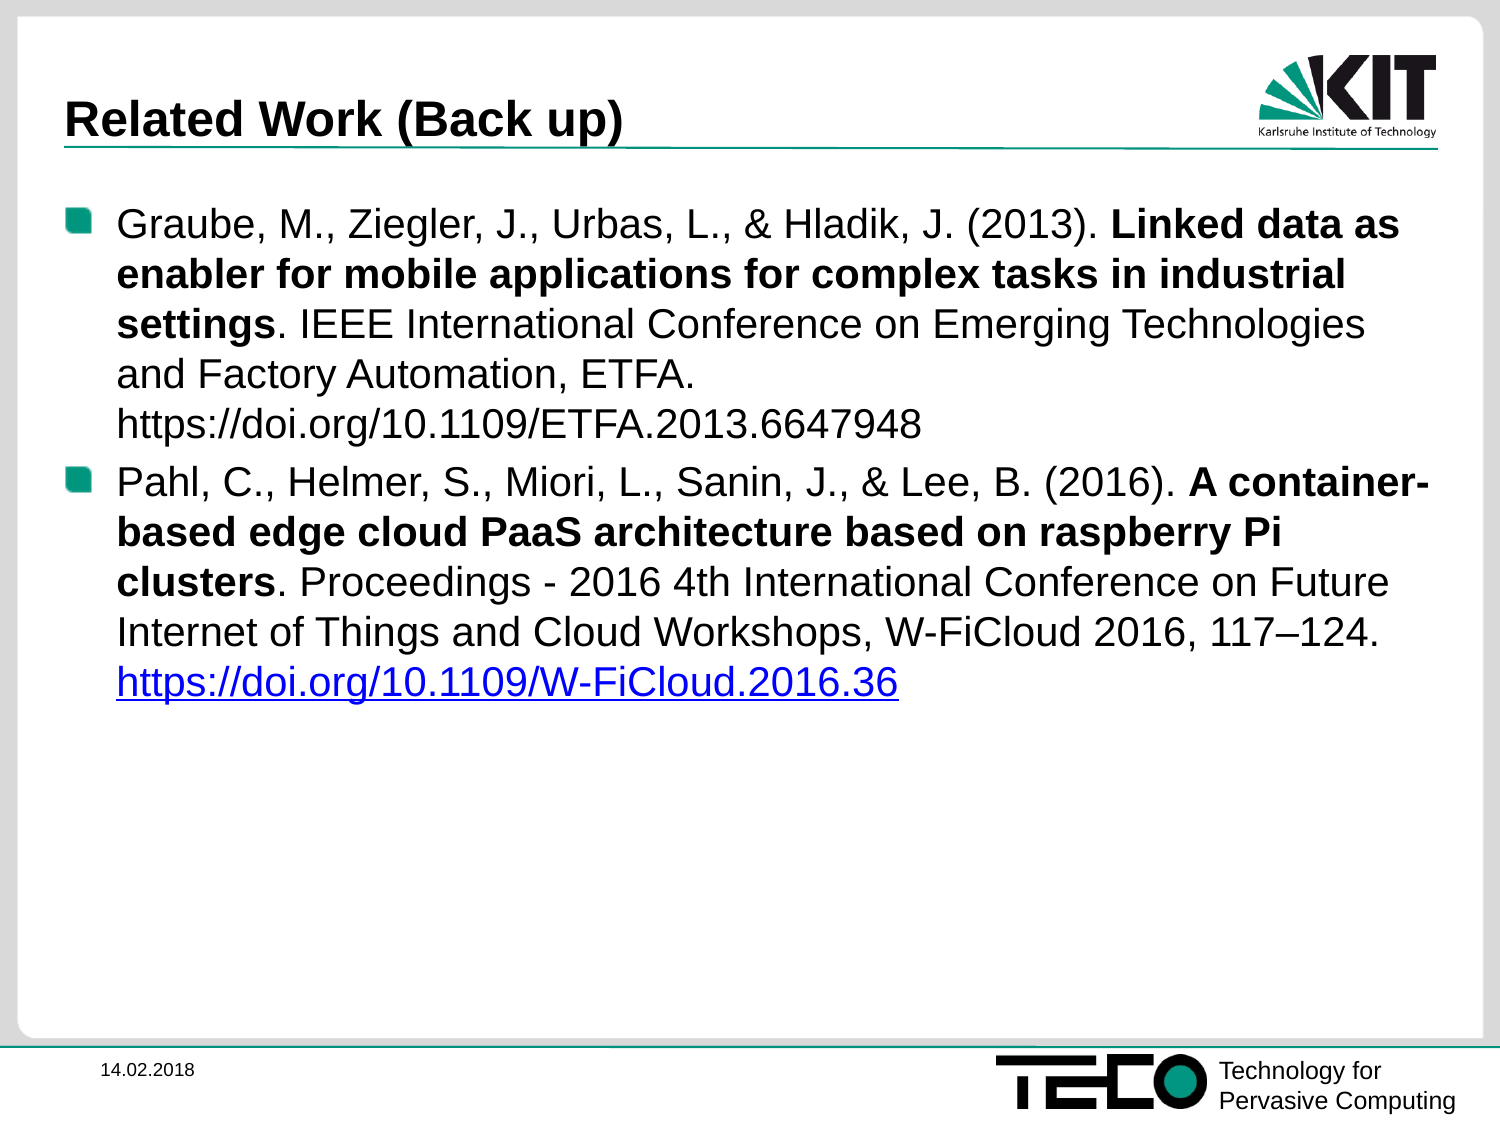

# Related Work (Back up)
Graube, M., Ziegler, J., Urbas, L., & Hladik, J. (2013). Linked data as enabler for mobile applications for complex tasks in industrial settings. IEEE International Conference on Emerging Technologies and Factory Automation, ETFA. https://doi.org/10.1109/ETFA.2013.6647948
Pahl, C., Helmer, S., Miori, L., Sanin, J., & Lee, B. (2016). A container-based edge cloud PaaS architecture based on raspberry Pi clusters. Proceedings - 2016 4th International Conference on Future Internet of Things and Cloud Workshops, W-FiCloud 2016, 117–124. https://doi.org/10.1109/W-FiCloud.2016.36